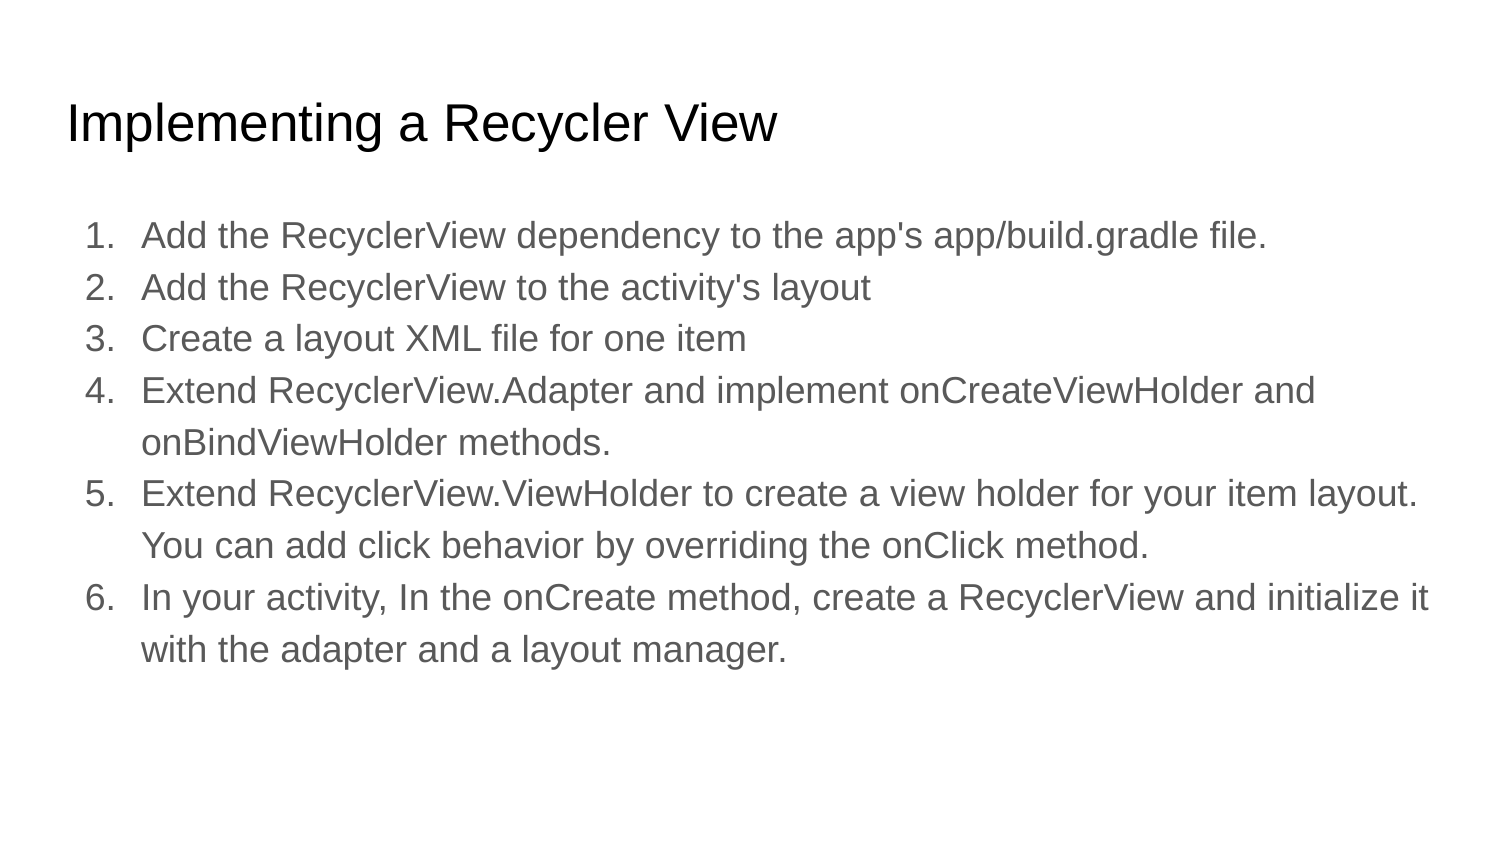

# Implementing a Recycler View
Add the RecyclerView dependency to the app's app/build.gradle file.
Add the RecyclerView to the activity's layout
Create a layout XML file for one item
Extend RecyclerView.Adapter and implement onCreateViewHolder and onBindViewHolder methods.
Extend RecyclerView.ViewHolder to create a view holder for your item layout. You can add click behavior by overriding the onClick method.
In your activity, In the onCreate method, create a RecyclerView and initialize it with the adapter and a layout manager.